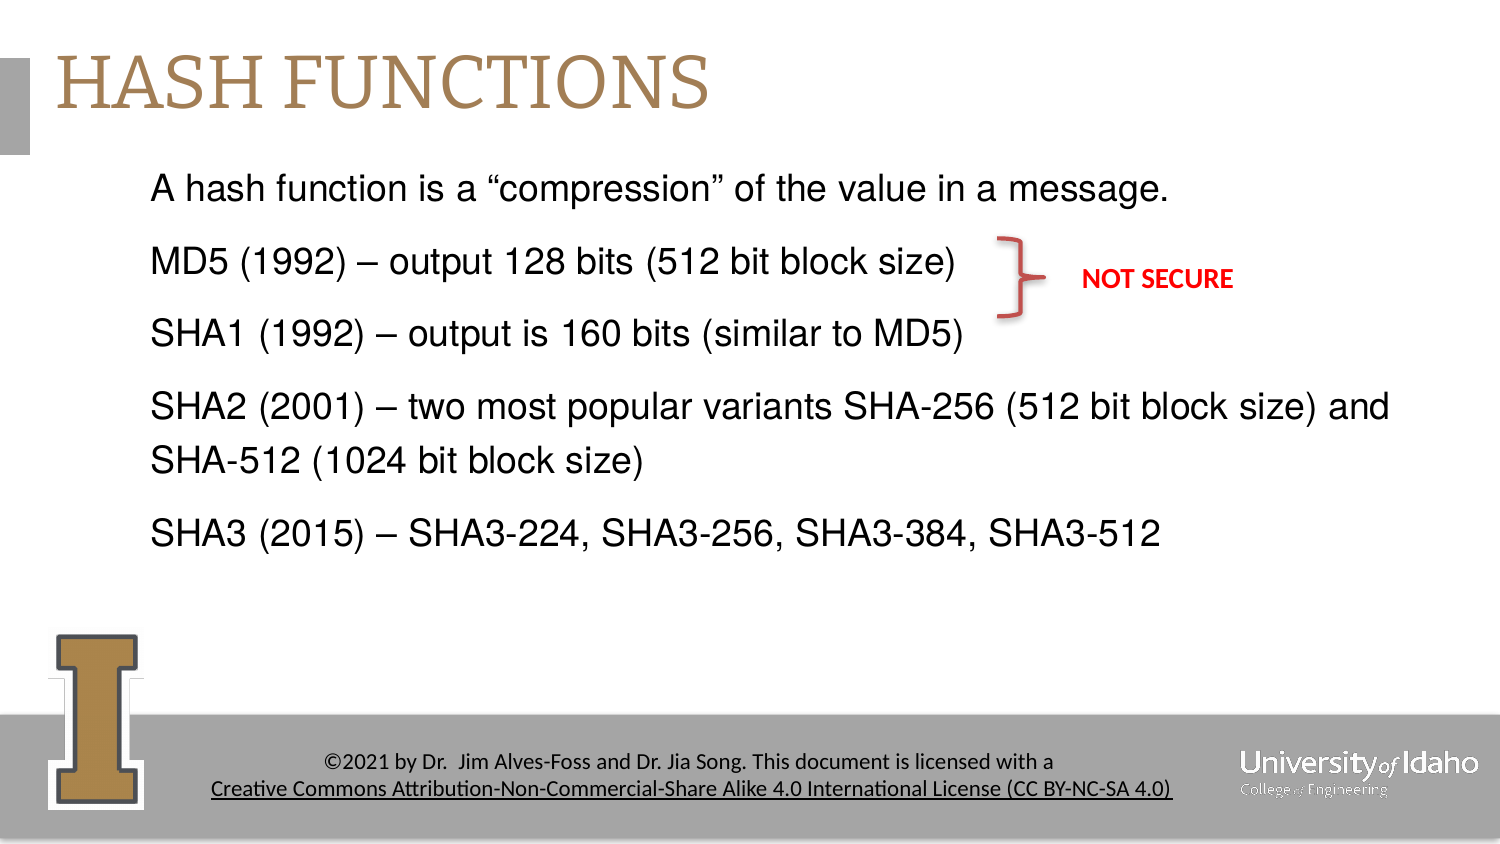

# HASH FUNCTIONS
A hash function is a “compression” of the value in a message.
MD5 (1992) – output 128 bits (512 bit block size)
SHA1 (1992) – output is 160 bits (similar to MD5)
SHA2 (2001) – two most popular variants SHA-256 (512 bit block size) and SHA-512 (1024 bit block size)
SHA3 (2015) – SHA3-224, SHA3-256, SHA3-384, SHA3-512

NOT SECURE